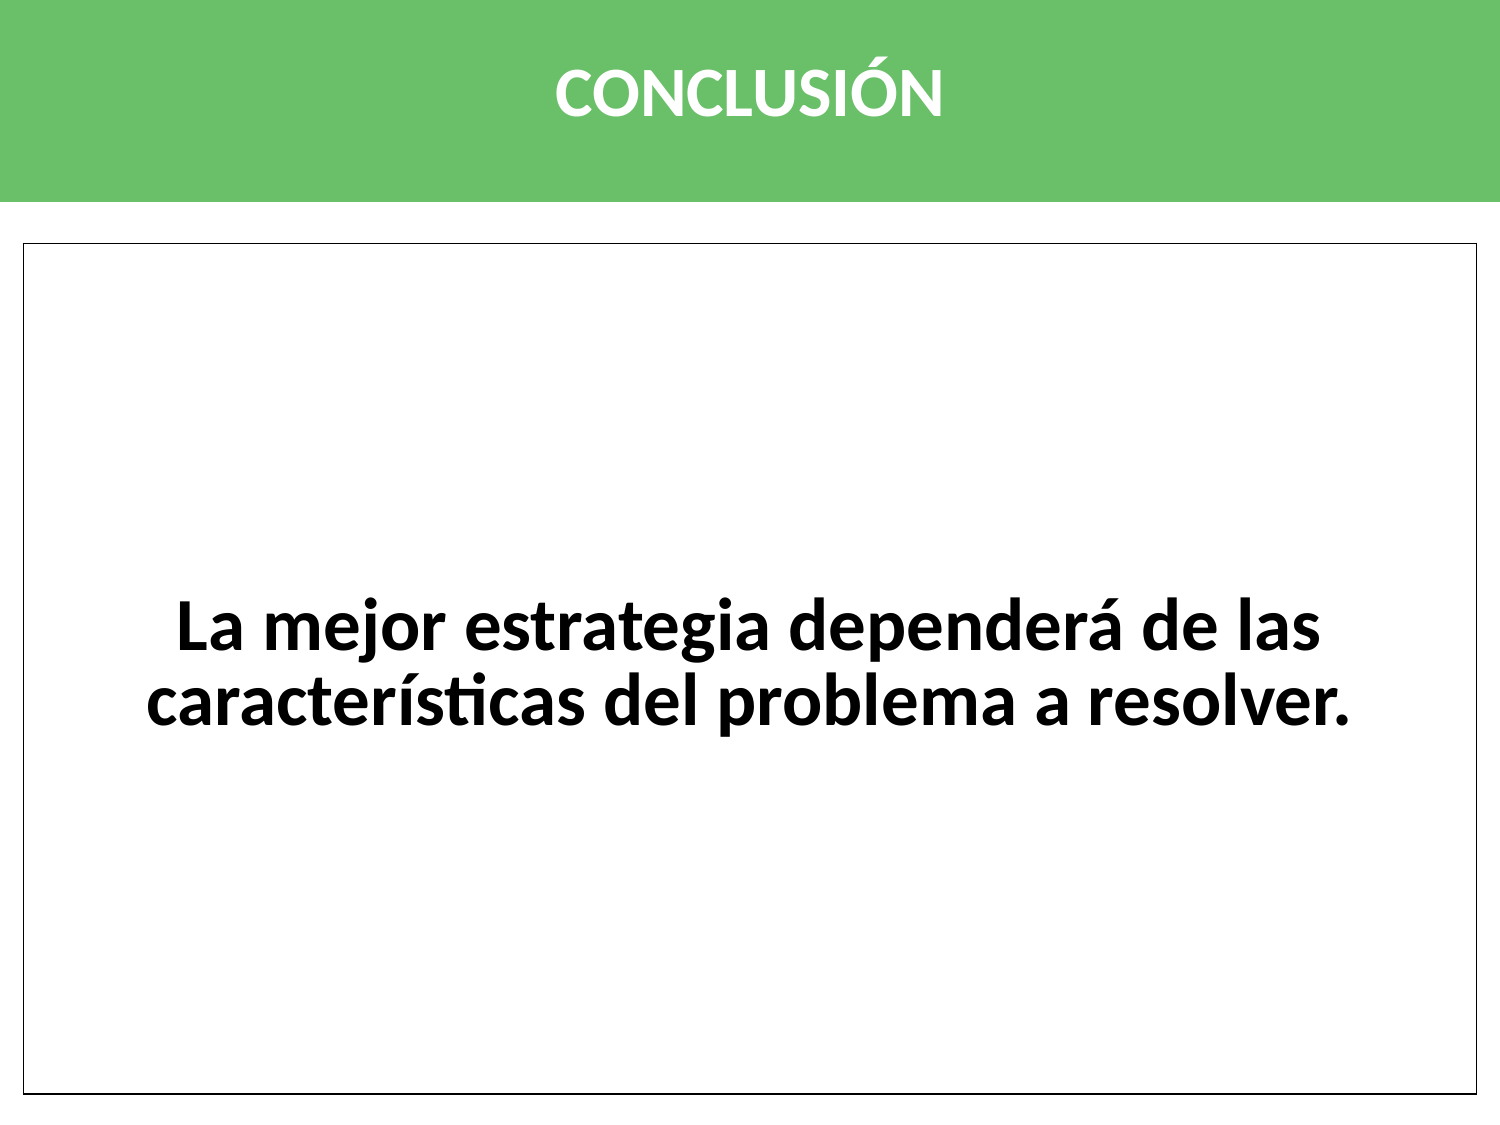

| CONCLUSIÓN |
| --- |
| La mejor estrategia dependerá de las características del problema a resolver. |
| --- |